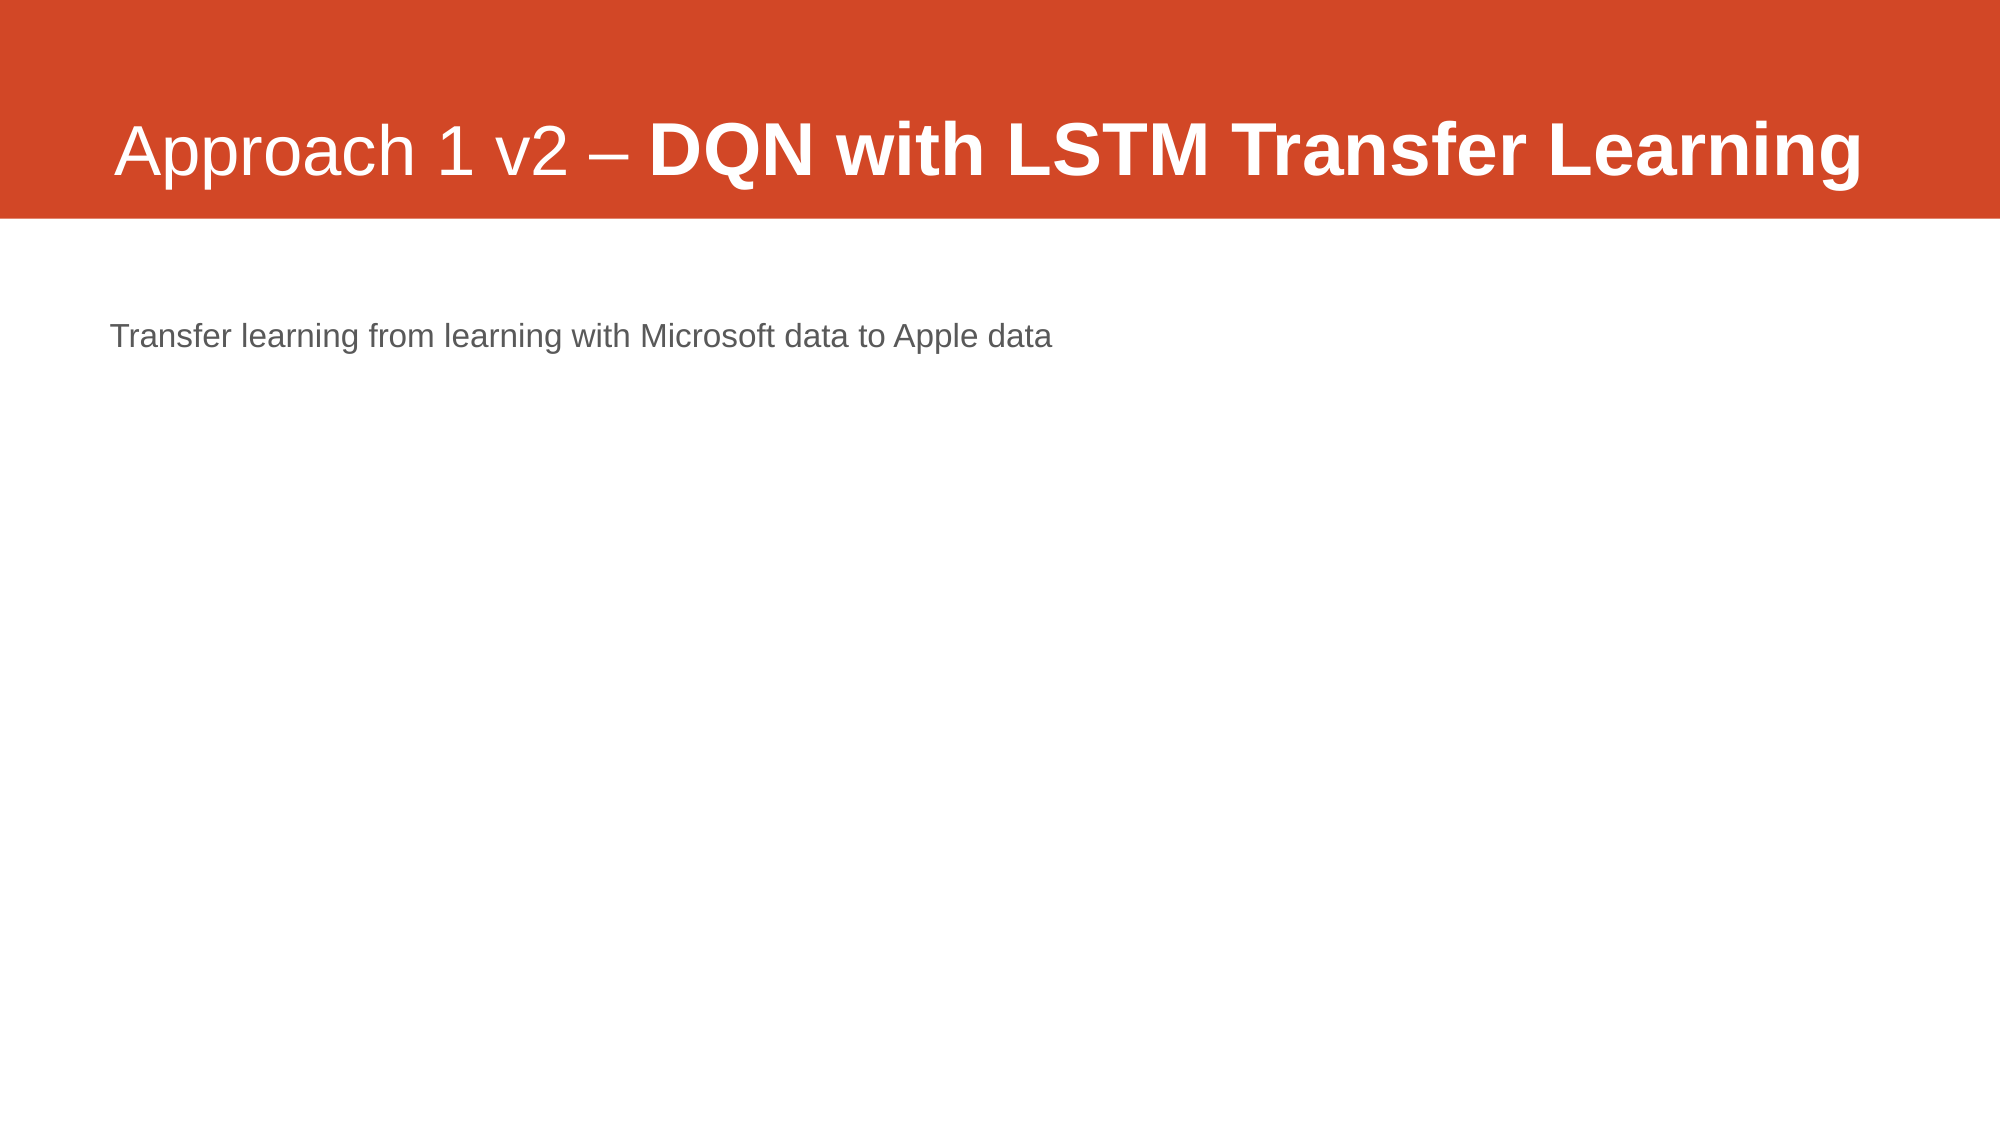

# Approach 1 v2 – DQN with LSTM Transfer Learning
Transfer learning from learning with Microsoft data to Apple data